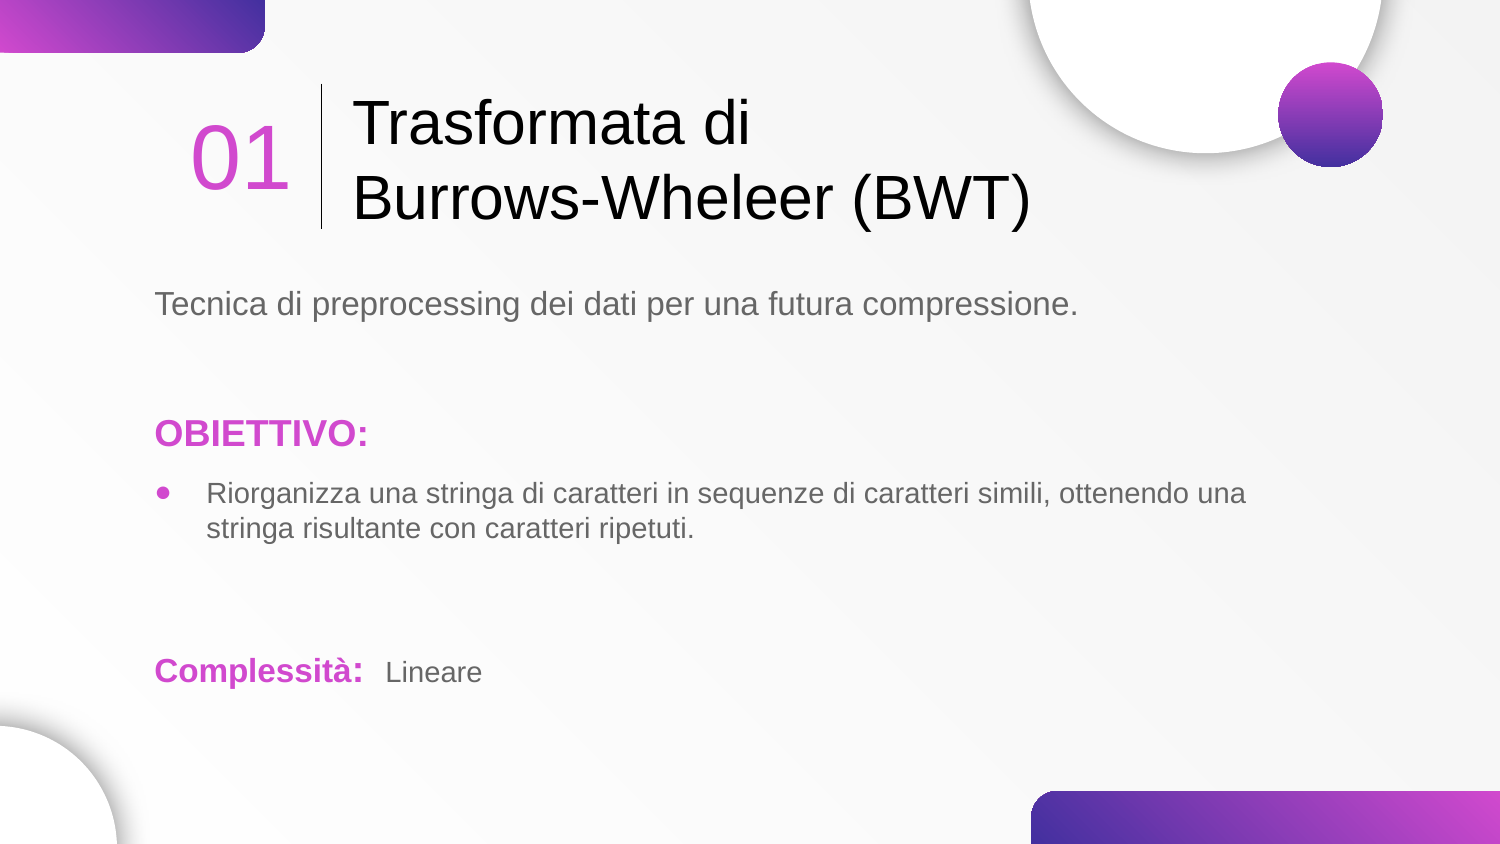

01
Trasformata di
Burrows-Wheleer (BWT)

Tecnica di preprocessing dei dati per una futura compressione.

OBIETTIVO:
Riorganizza una stringa di caratteri in sequenze di caratteri simili, ottenendo una stringa risultante con caratteri ripetuti.

Complessità:  Lineare